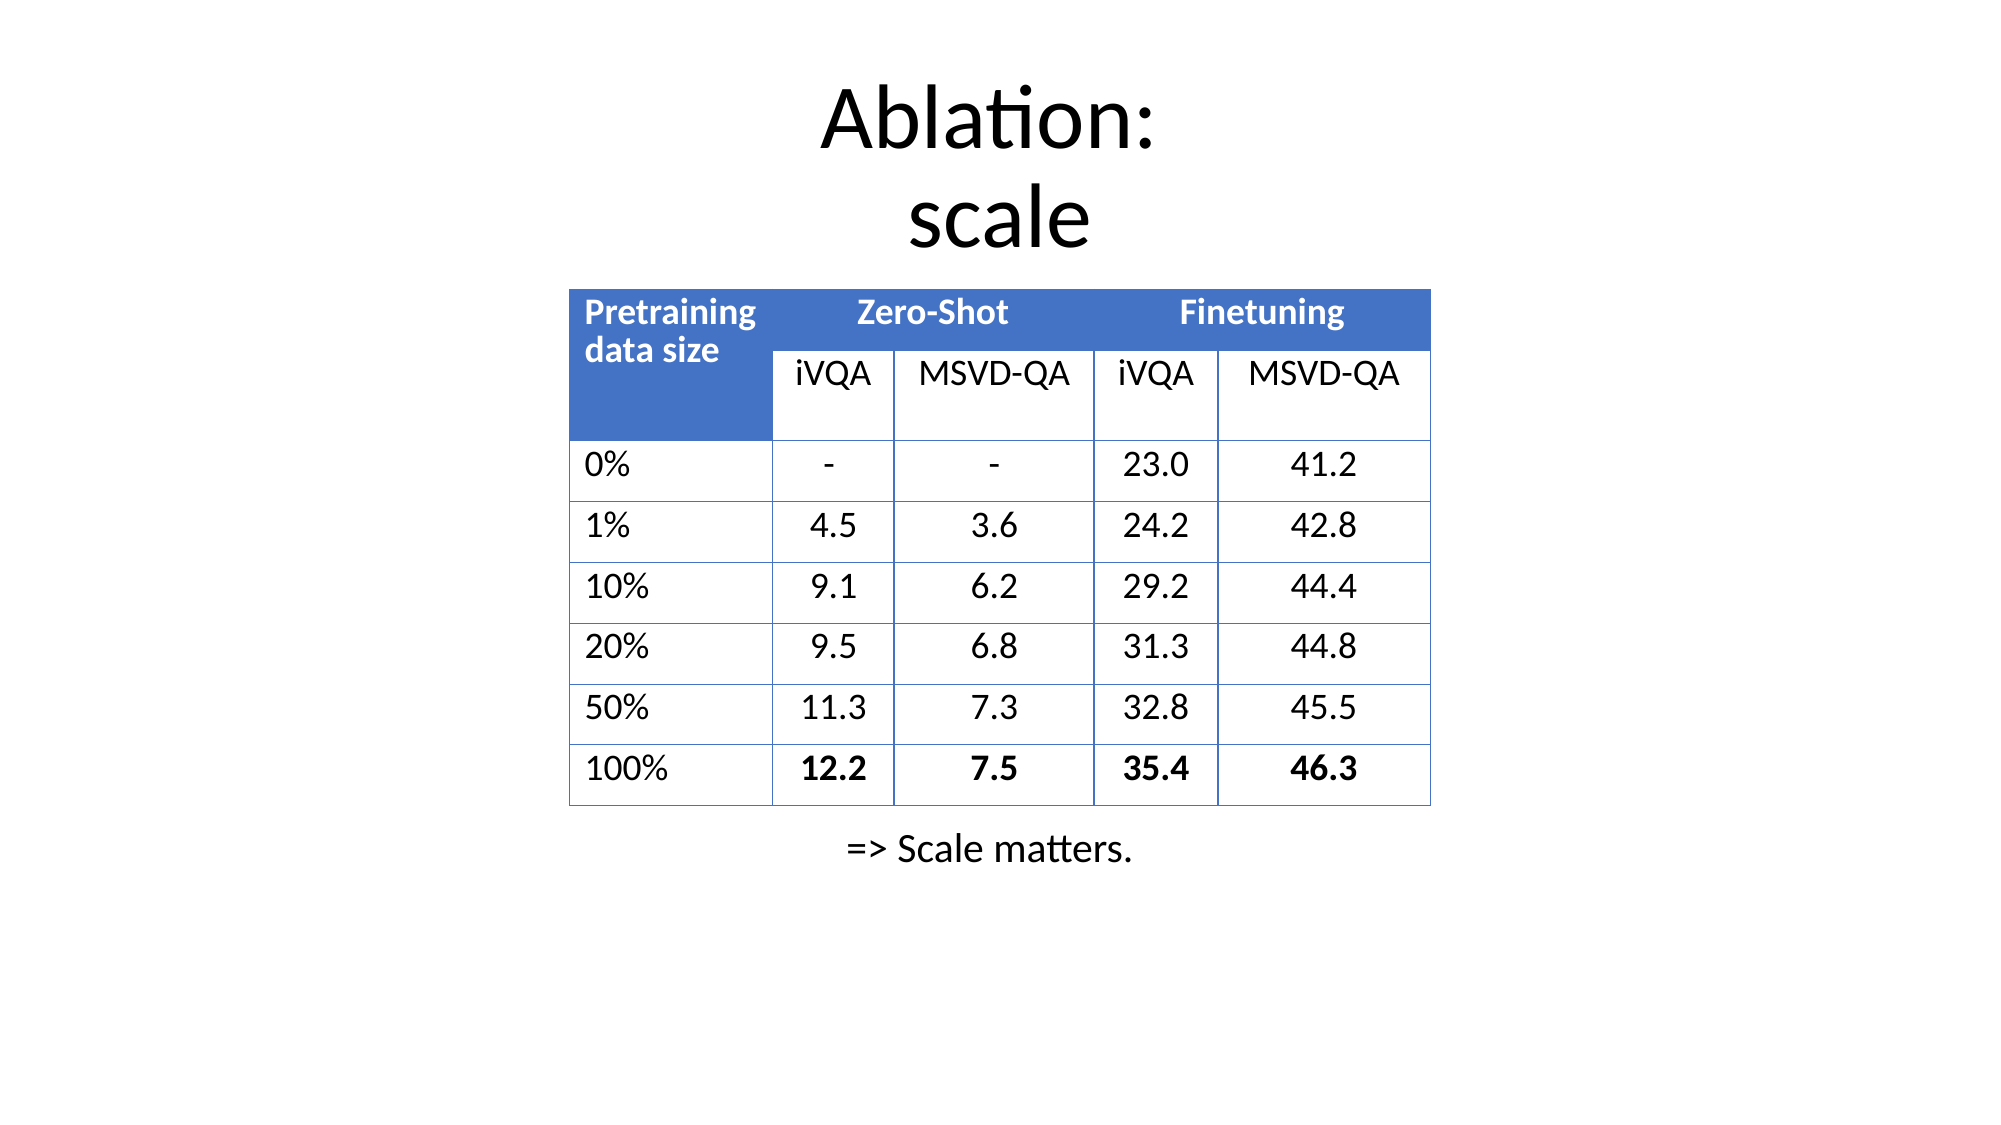

# Ablation: scale
| Pretraining data size | Zero-Shot |  | Finetuning |  |
| --- | --- | --- | --- | --- |
|  | iVQA | MSVD-QA | iVQA | MSVD-QA |
| 0% | - | - | 23.0 | 41.2 |
| 1% | 4.5 | 3.6 | 24.2 | 42.8 |
| 10% | 9.1 | 6.2 | 29.2 | 44.4 |
| 20% | 9.5 | 6.8 | 31.3 | 44.8 |
| 50% | 11.3 | 7.3 | 32.8 | 45.5 |
| 100% | 12.2 | 7.5 | 35.4 | 46.3 |
=> Scale matters.